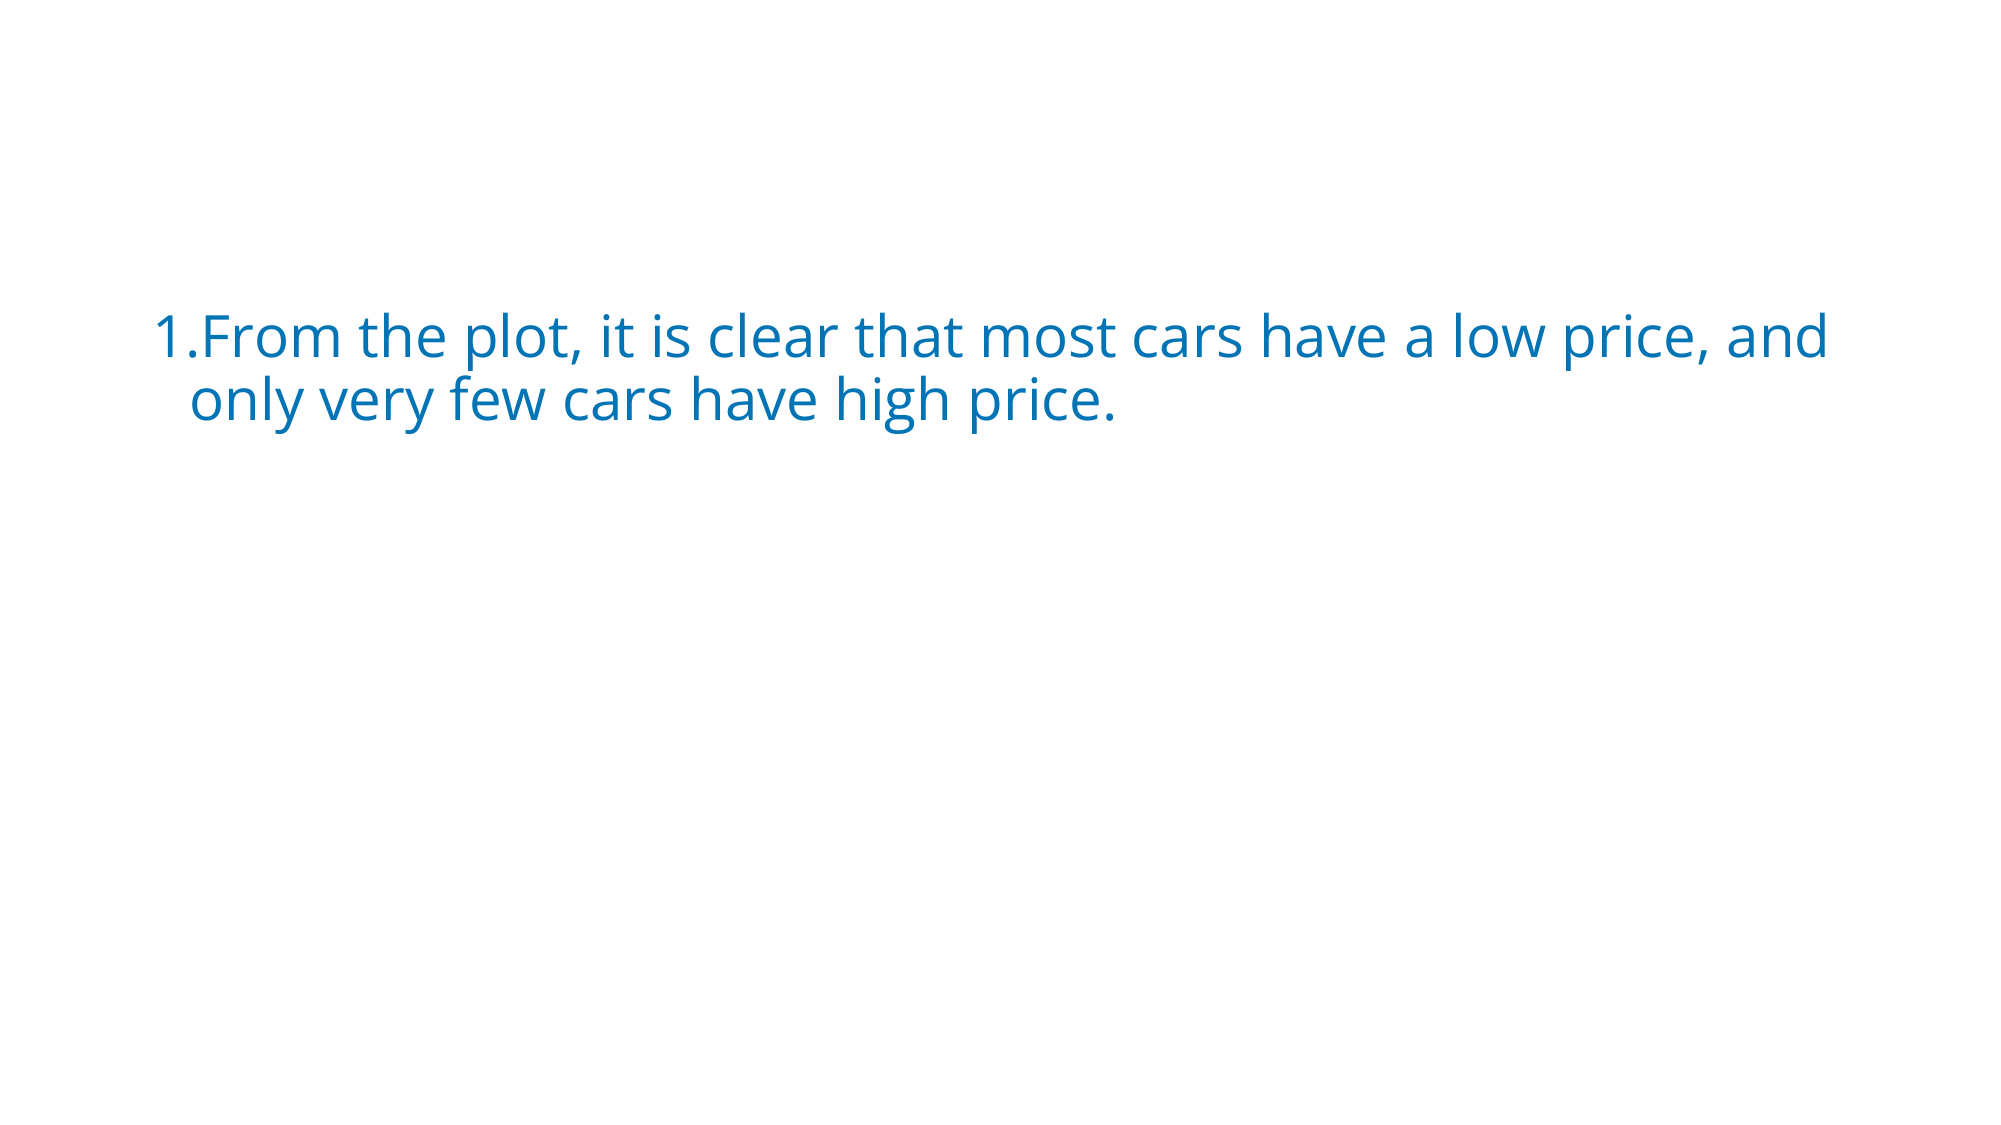

#
From the plot, it is clear that most cars have a low price, and only very few cars have high price.